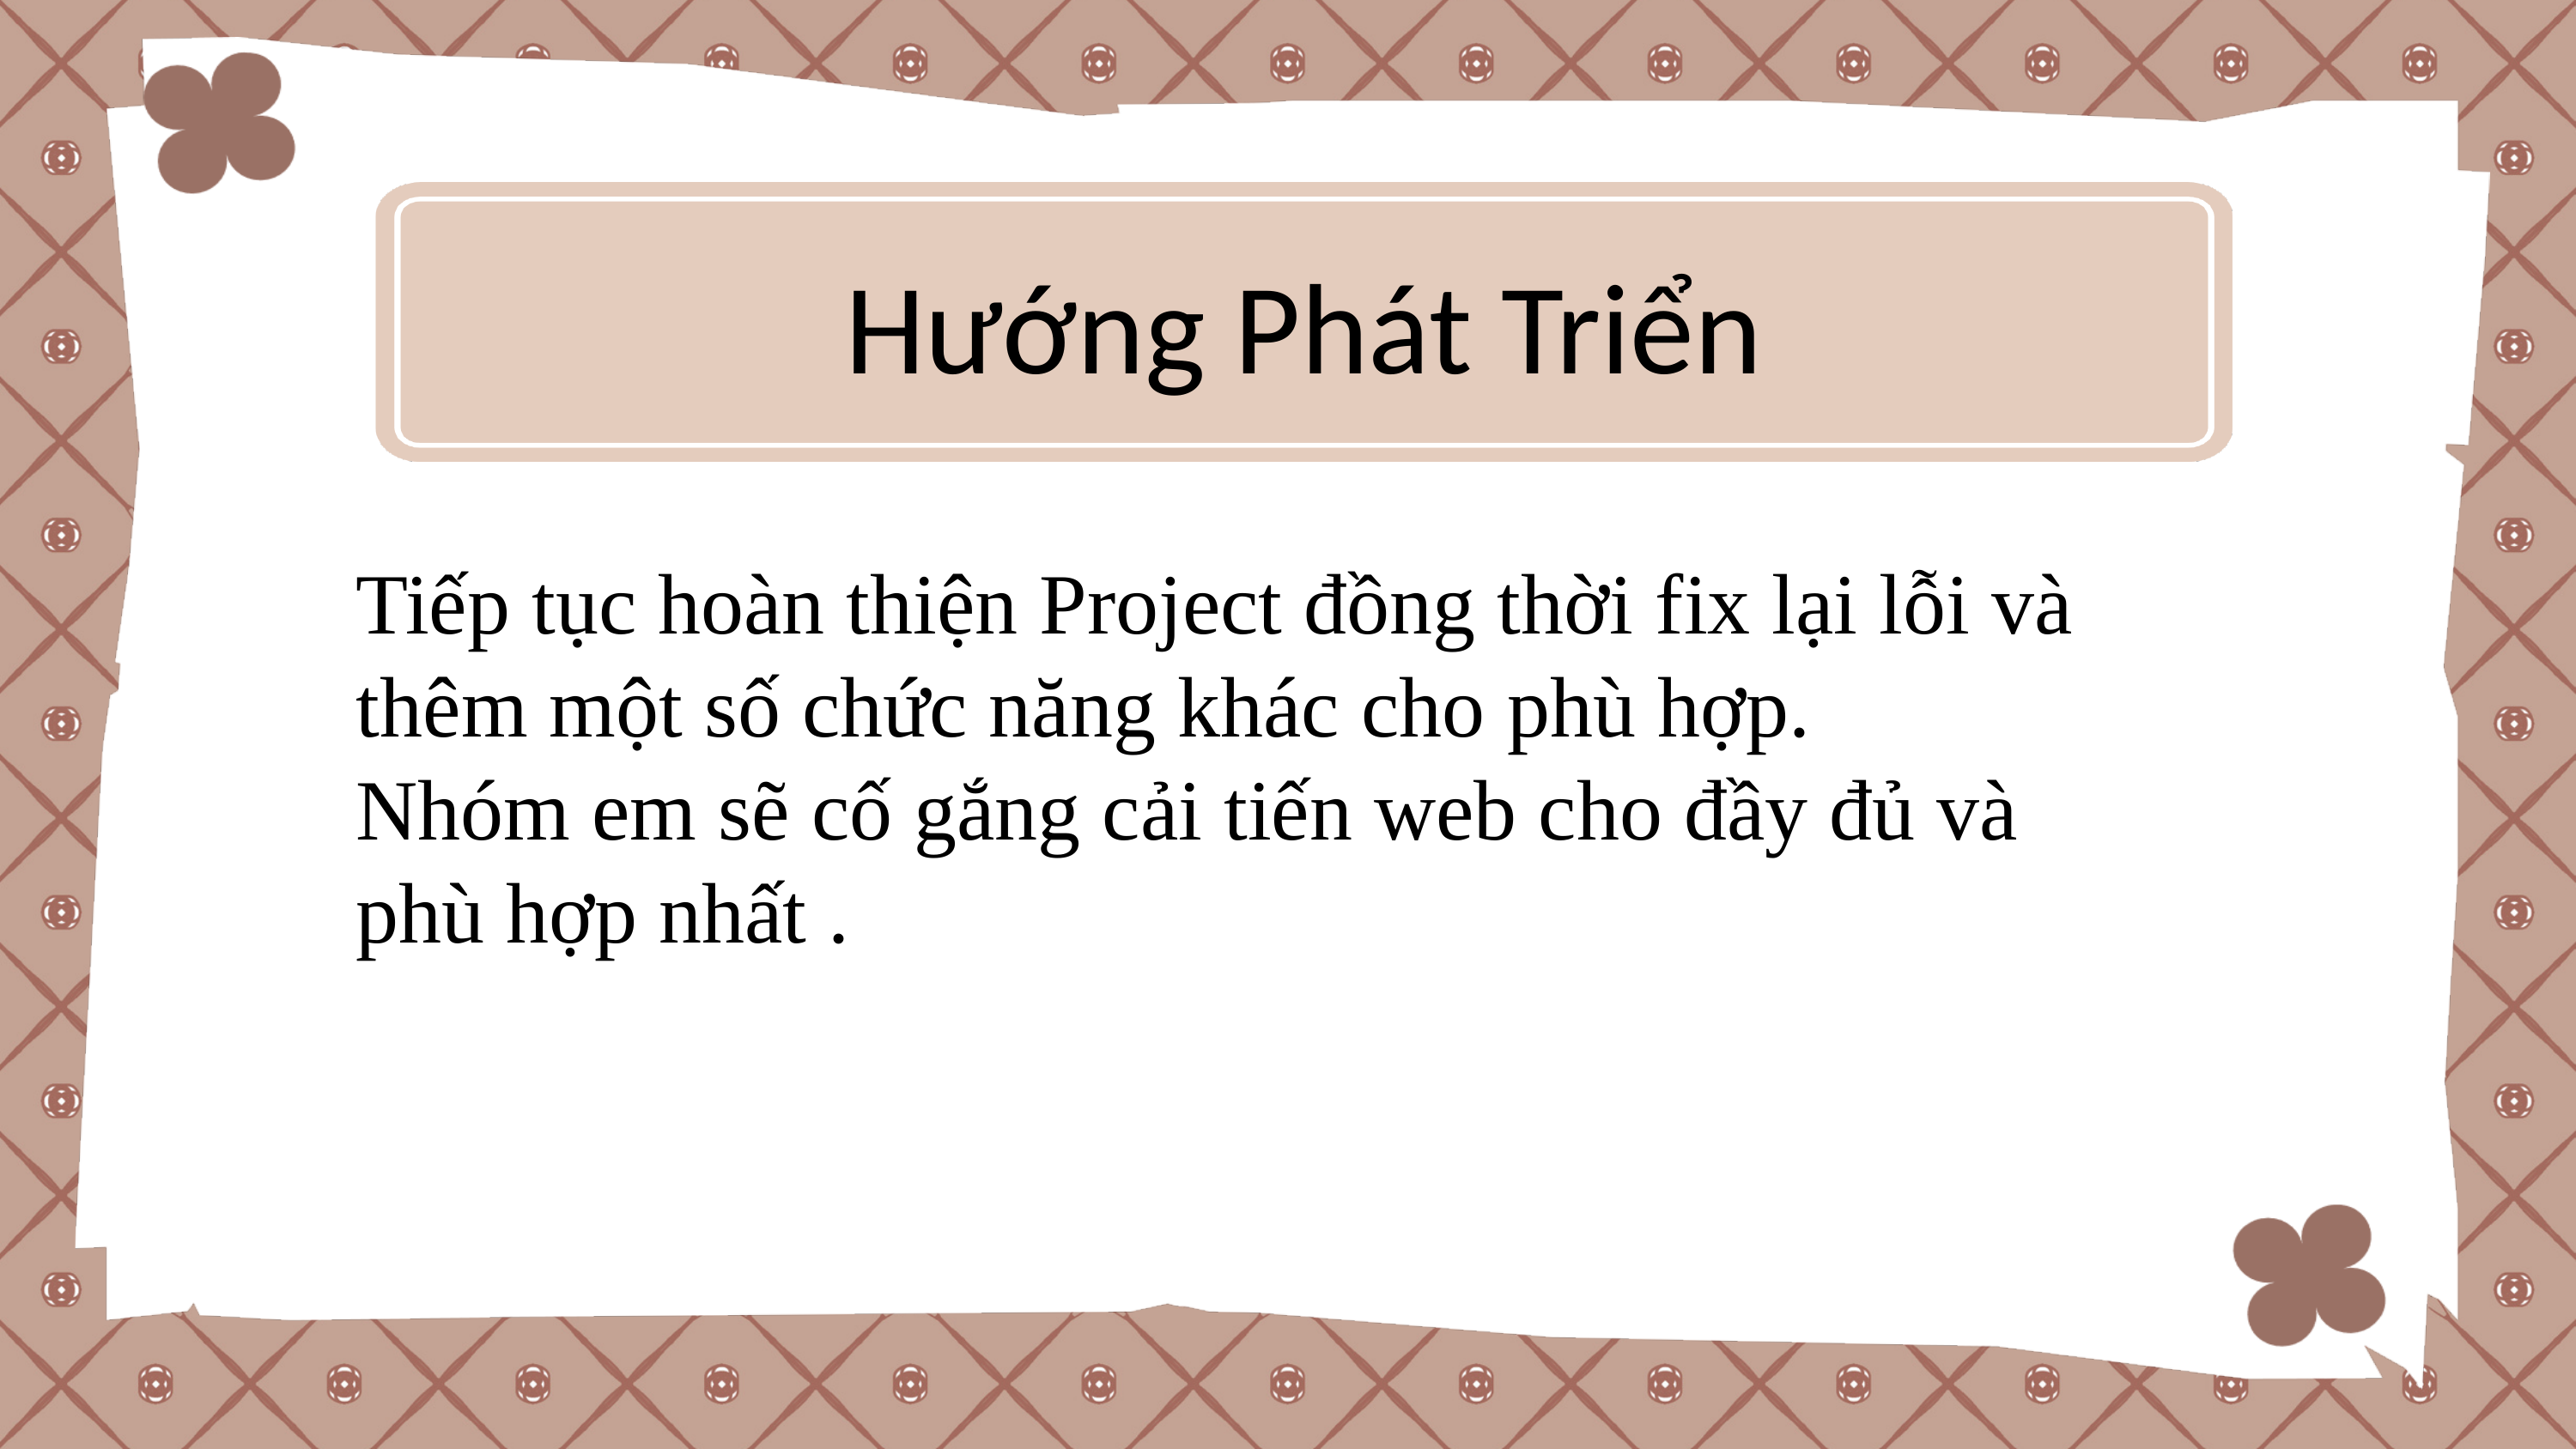

Hướng Phát Triển
Tiếp tục hoàn thiện Project đồng thời fix lại lỗi và thêm một số chức năng khác cho phù hợp.
Nhóm em sẽ cố gắng cải tiến web cho đầy đủ và phù hợp nhất .